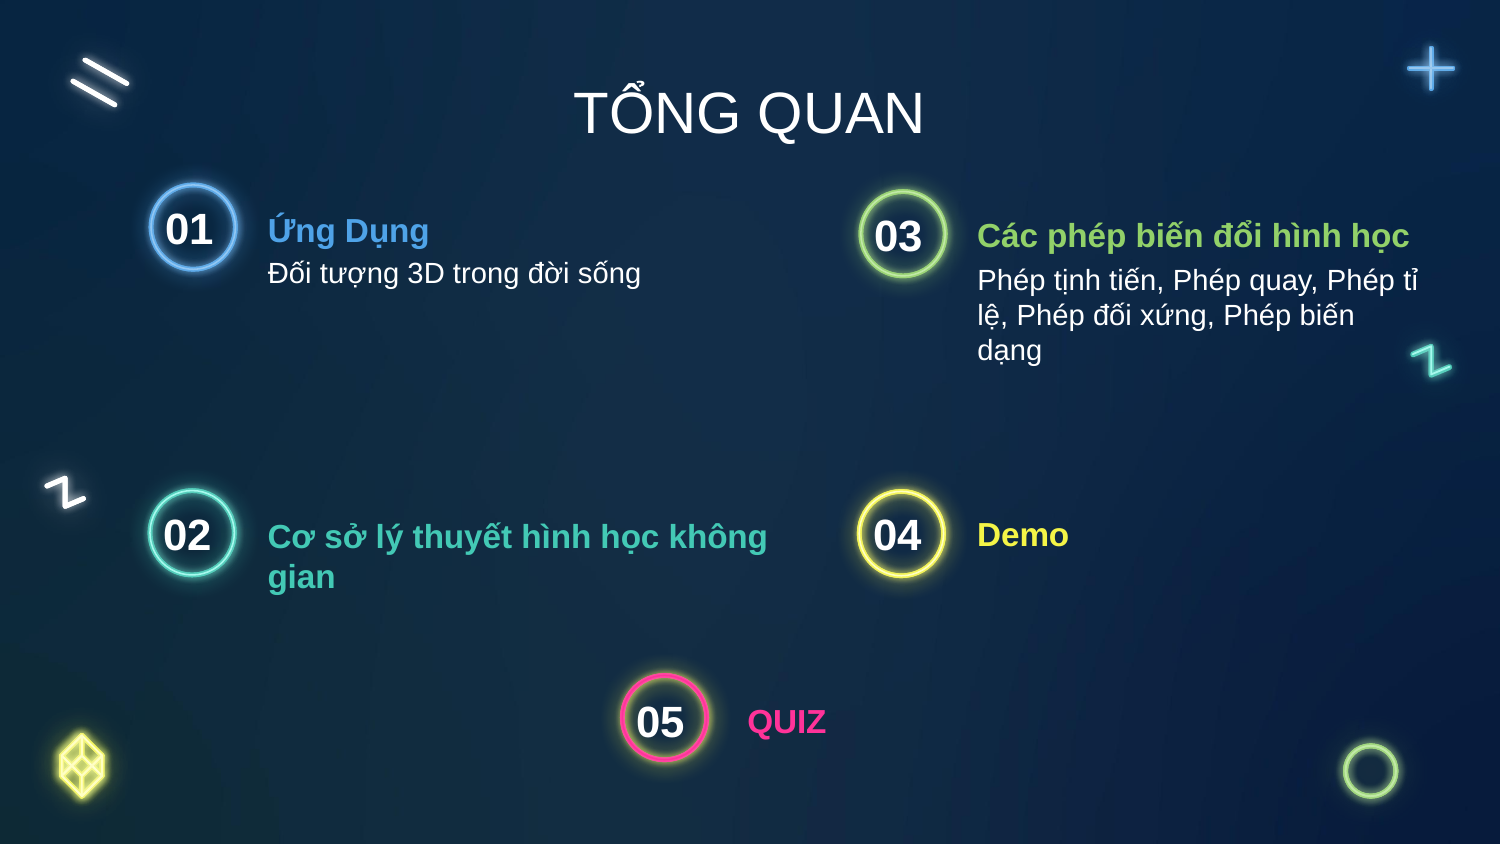

# TỔNG QUAN

01
Ứng Dụng
03
Các phép biến đổi hình học
Đối tượng 3D trong đời sống
Phép tịnh tiến, Phép quay, Phép tỉ lệ, Phép đối xứng, Phép biến dạng

Demo
02
04
Cơ sở lý thuyết hình học không gian

05
QUIZ